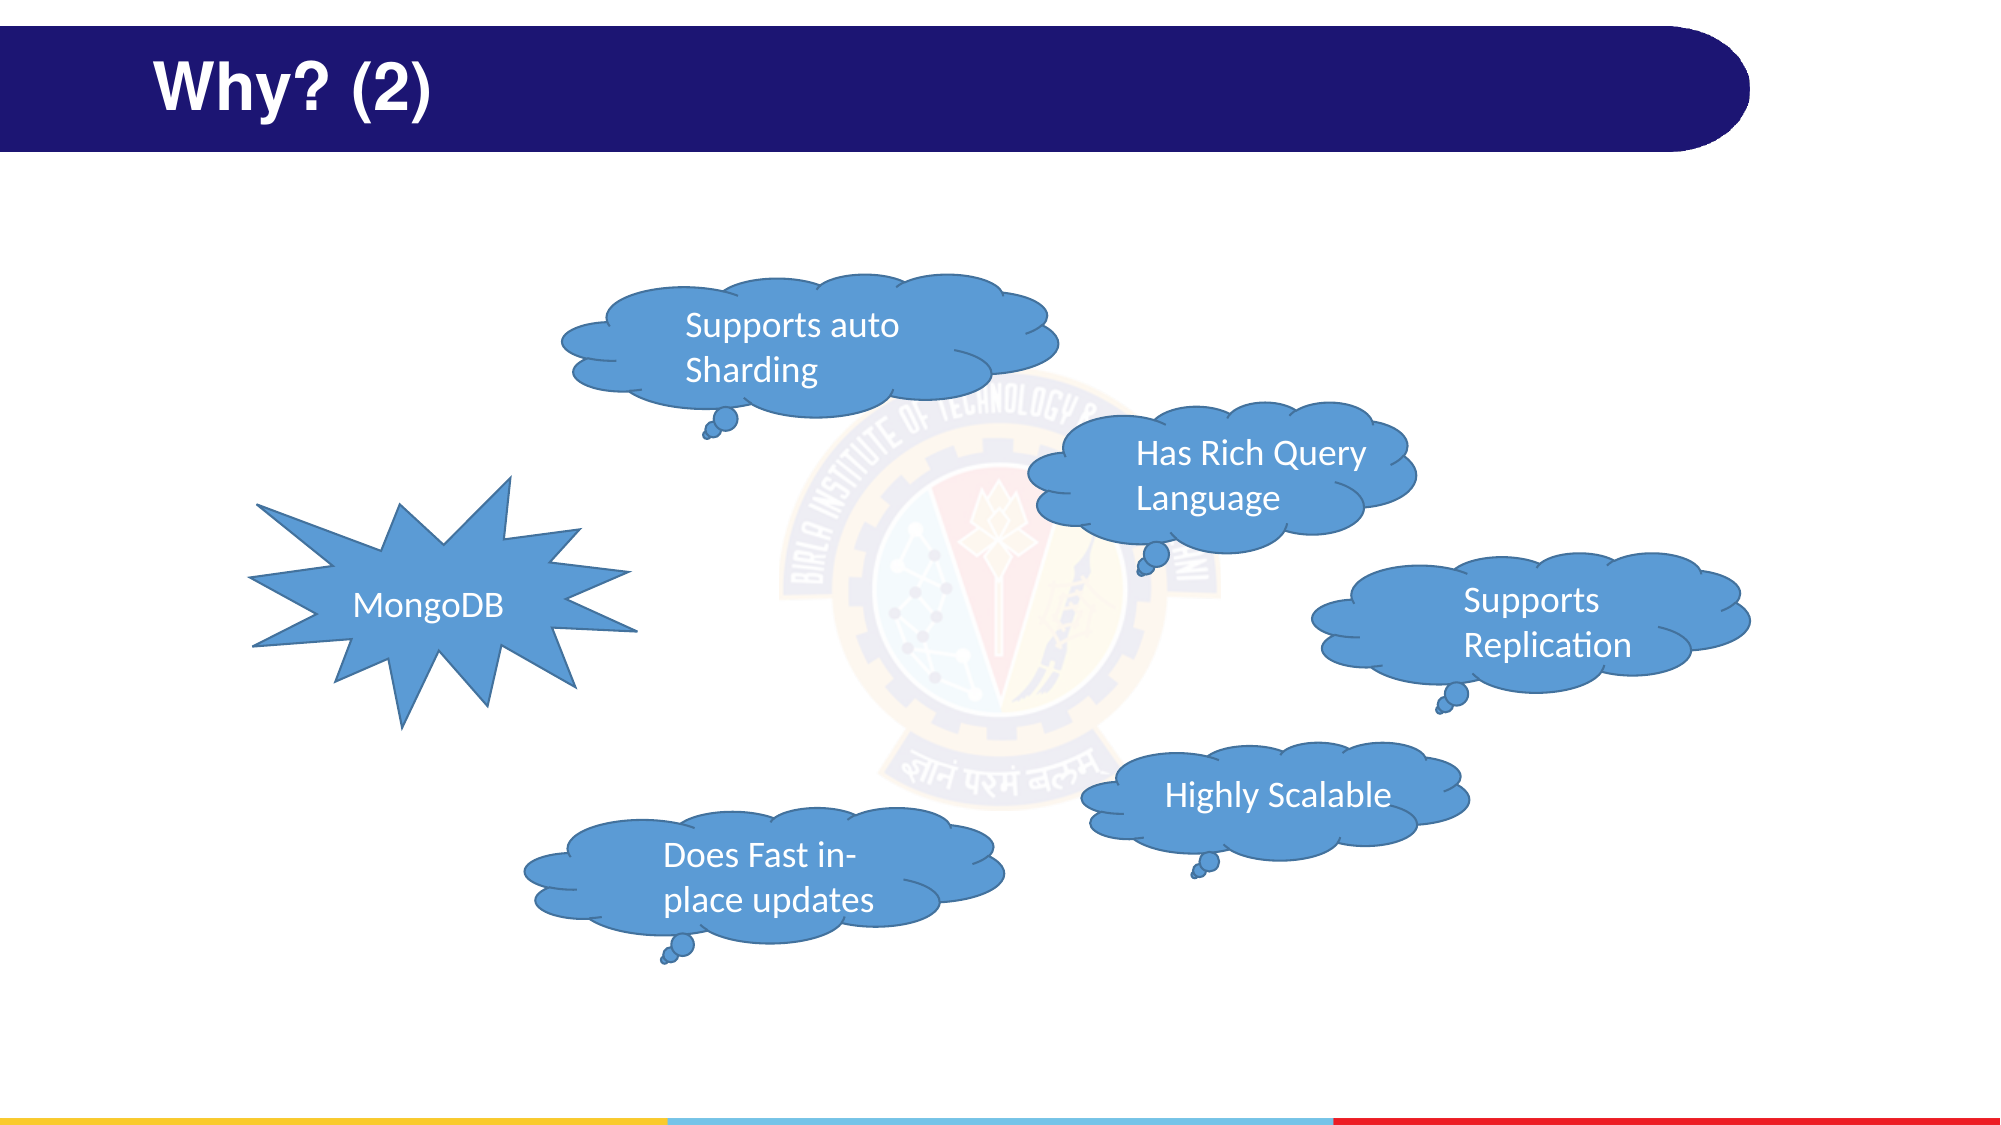

# Why? (2)

Supports auto Sharding

Has Rich Query Language

Supports Replication
MongoDB

Highly Scalable

Does Fast in-place updates